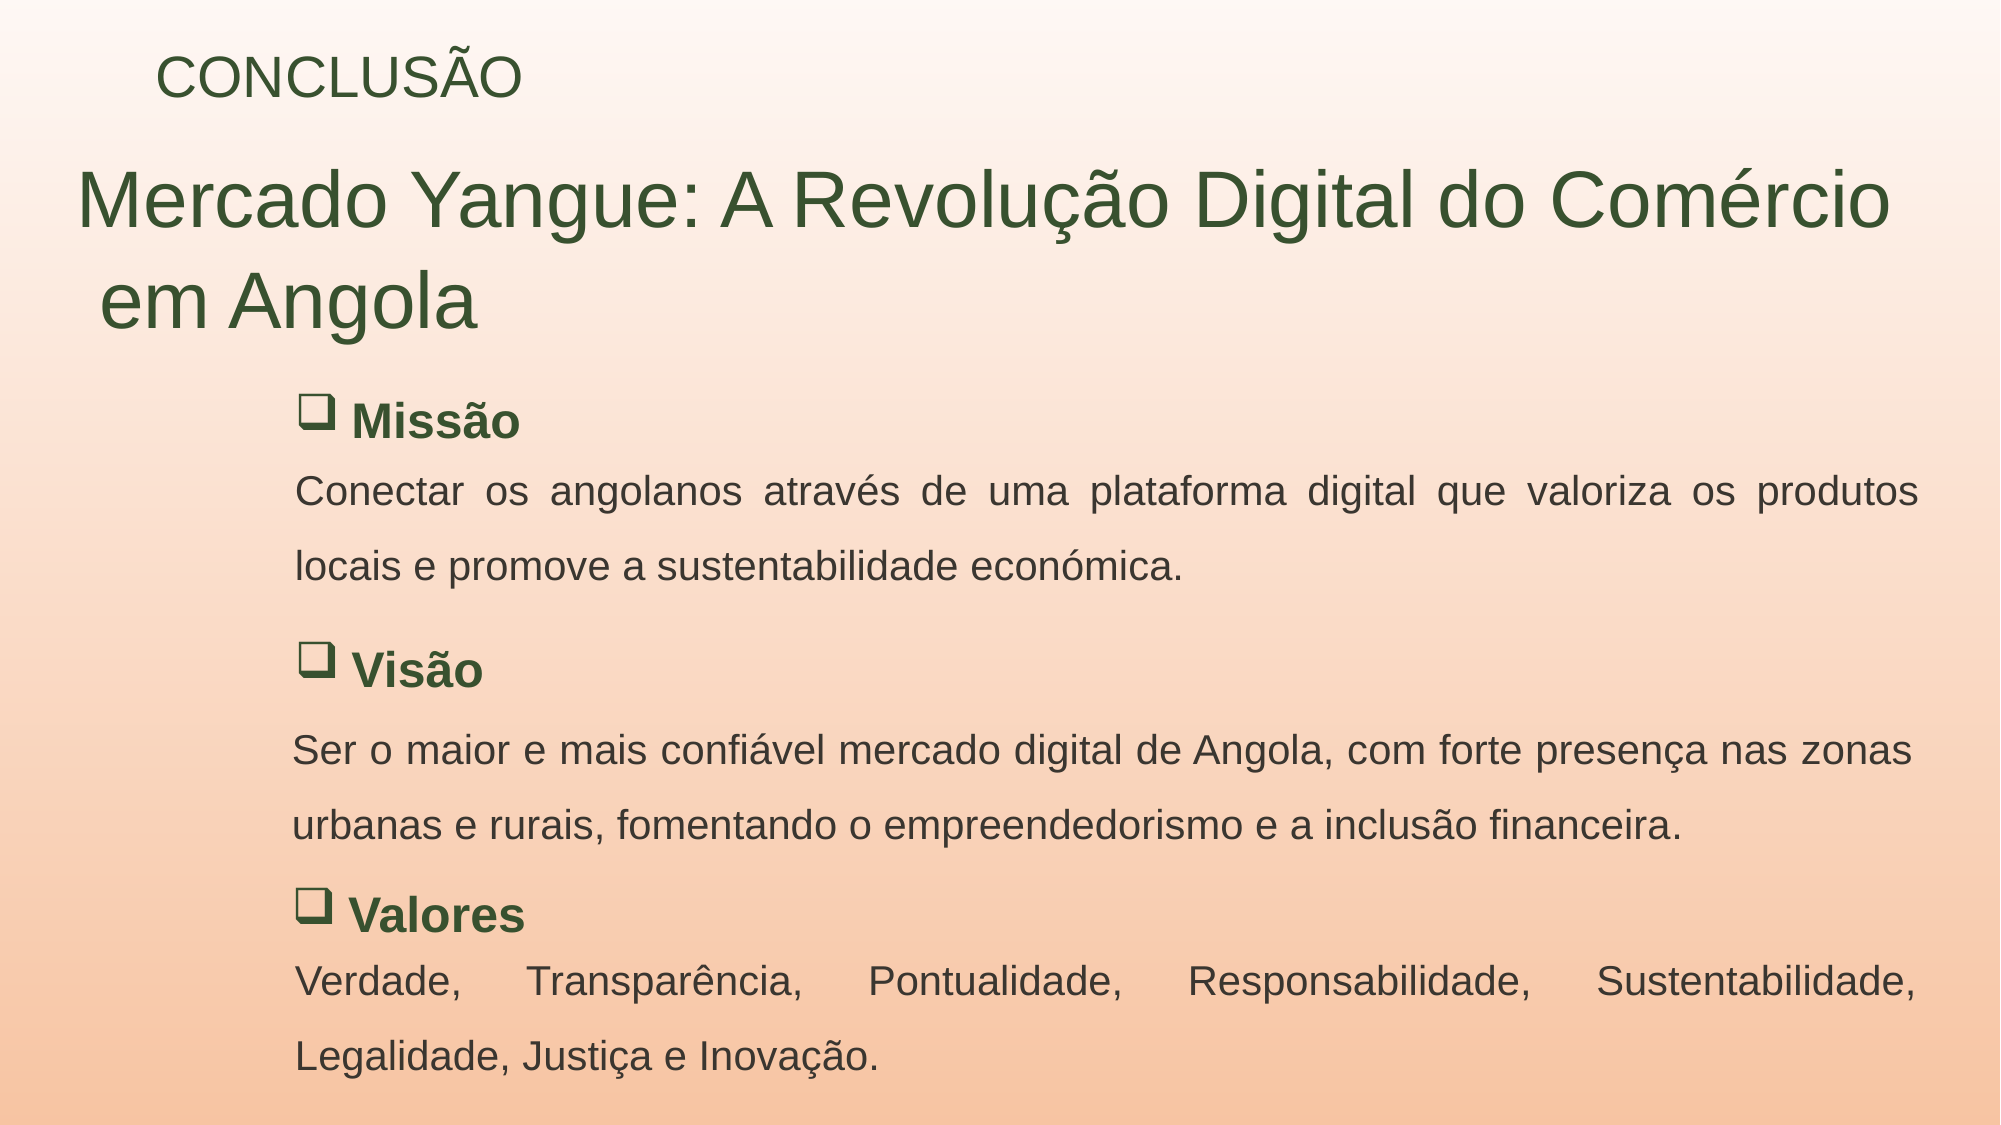

CONCLUSÃO
Mercado Yangue: A Revolução Digital do Comércio
 em Angola
Missão
Conectar os angolanos através de uma plataforma digital que valoriza os produtos locais e promove a sustentabilidade económica.
Visão
Ser o maior e mais confiável mercado digital de Angola, com forte presença nas zonas urbanas e rurais, fomentando o empreendedorismo e a inclusão financeira.
Valores
Verdade, Transparência, Pontualidade, Responsabilidade, Sustentabilidade, Legalidade, Justiça e Inovação.